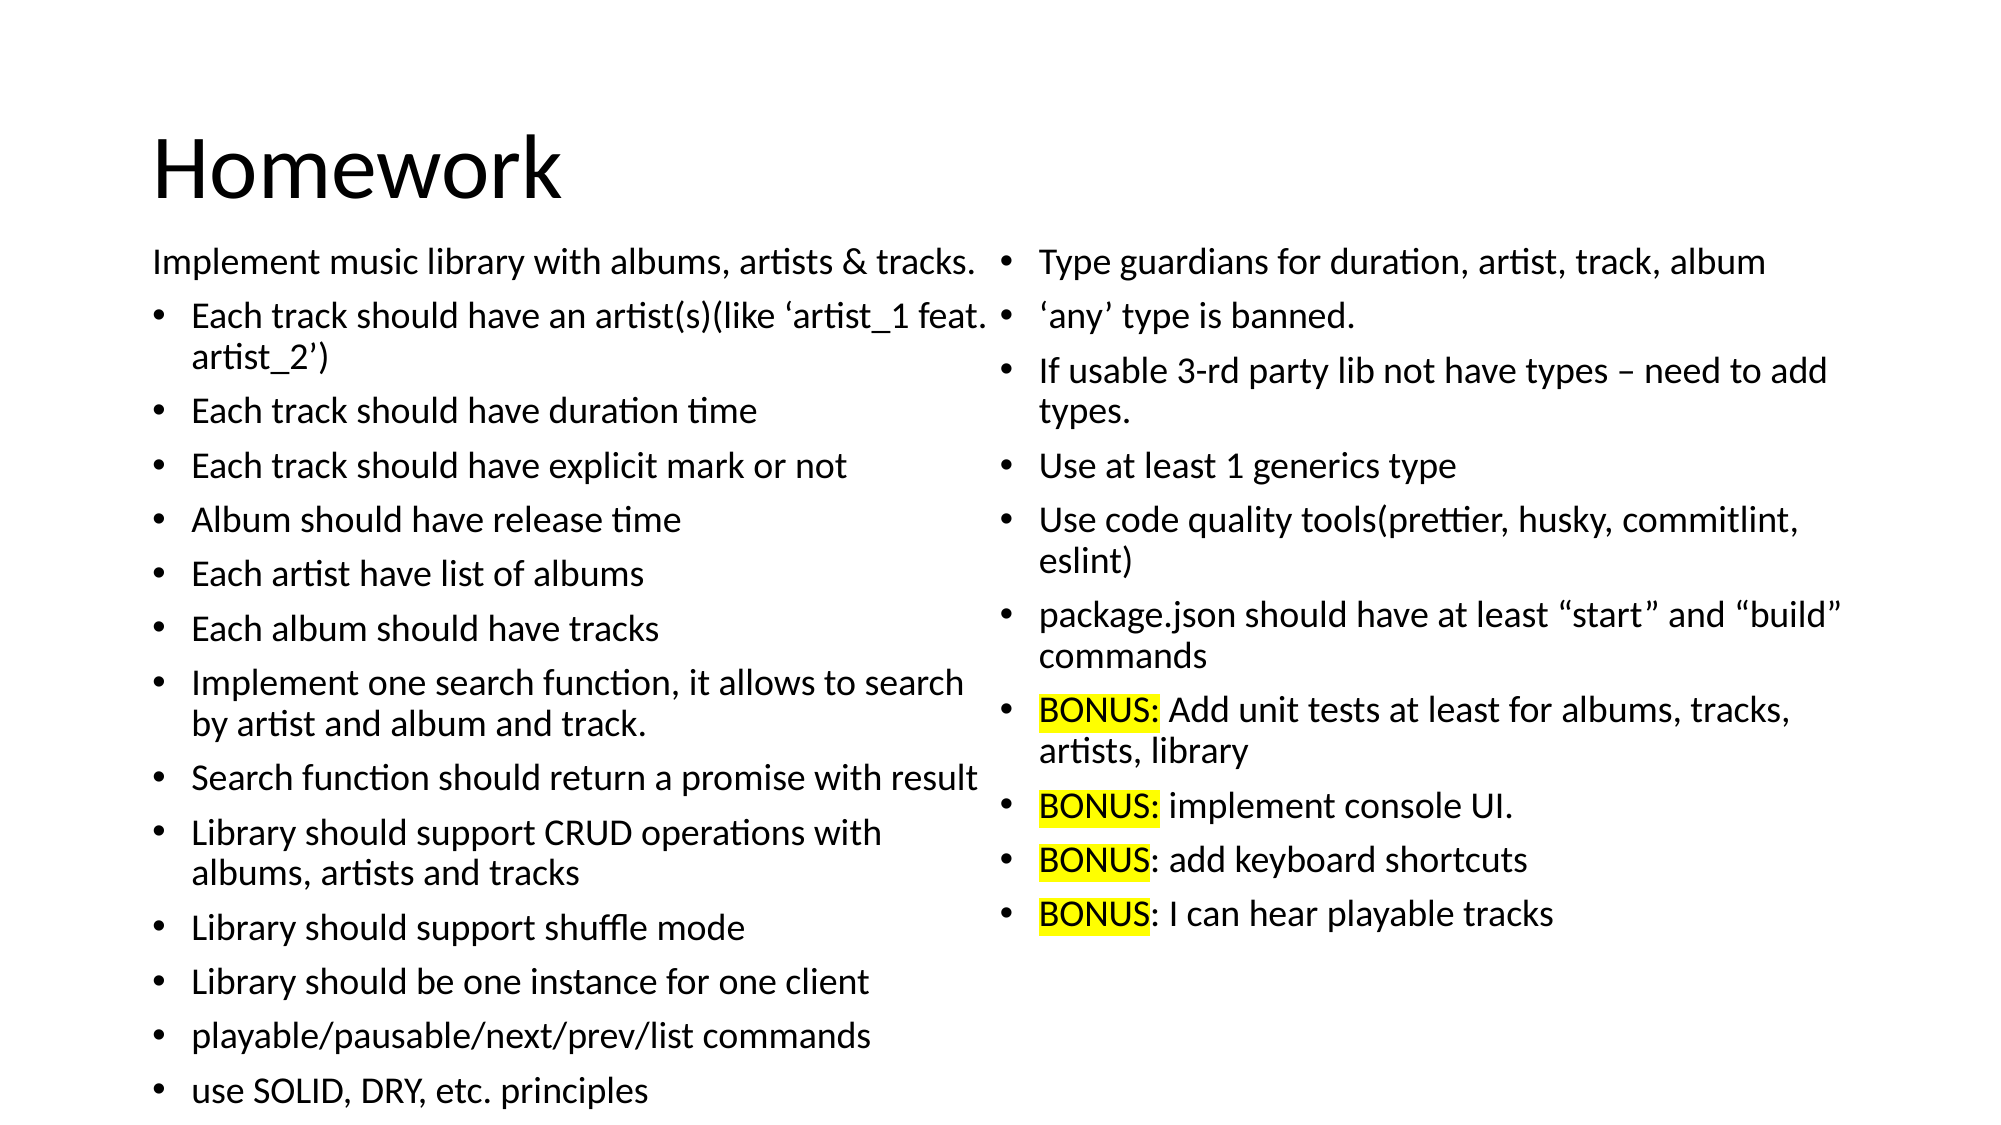

# Homework
Implement music library with albums, artists & tracks.
Each track should have an artist(s)(like ‘artist_1 feat. artist_2’)
Each track should have duration time
Each track should have explicit mark or not
Album should have release time
Each artist have list of albums
Each album should have tracks
Implement one search function, it allows to search by artist and album and track.
Search function should return a promise with result
Library should support CRUD operations with albums, artists and tracks
Library should support shuffle mode
Library should be one instance for one client
playable/pausable/next/prev/list commands
use SOLID, DRY, etc. principles
Type guardians for duration, artist, track, album
‘any’ type is banned.
If usable 3-rd party lib not have types – need to add types.
Use at least 1 generics type
Use code quality tools(prettier, husky, commitlint, eslint)
package.json should have at least “start” and “build” commands
BONUS: Add unit tests at least for albums, tracks, artists, library
BONUS: implement console UI.
BONUS: add keyboard shortcuts
BONUS: I can hear playable tracks